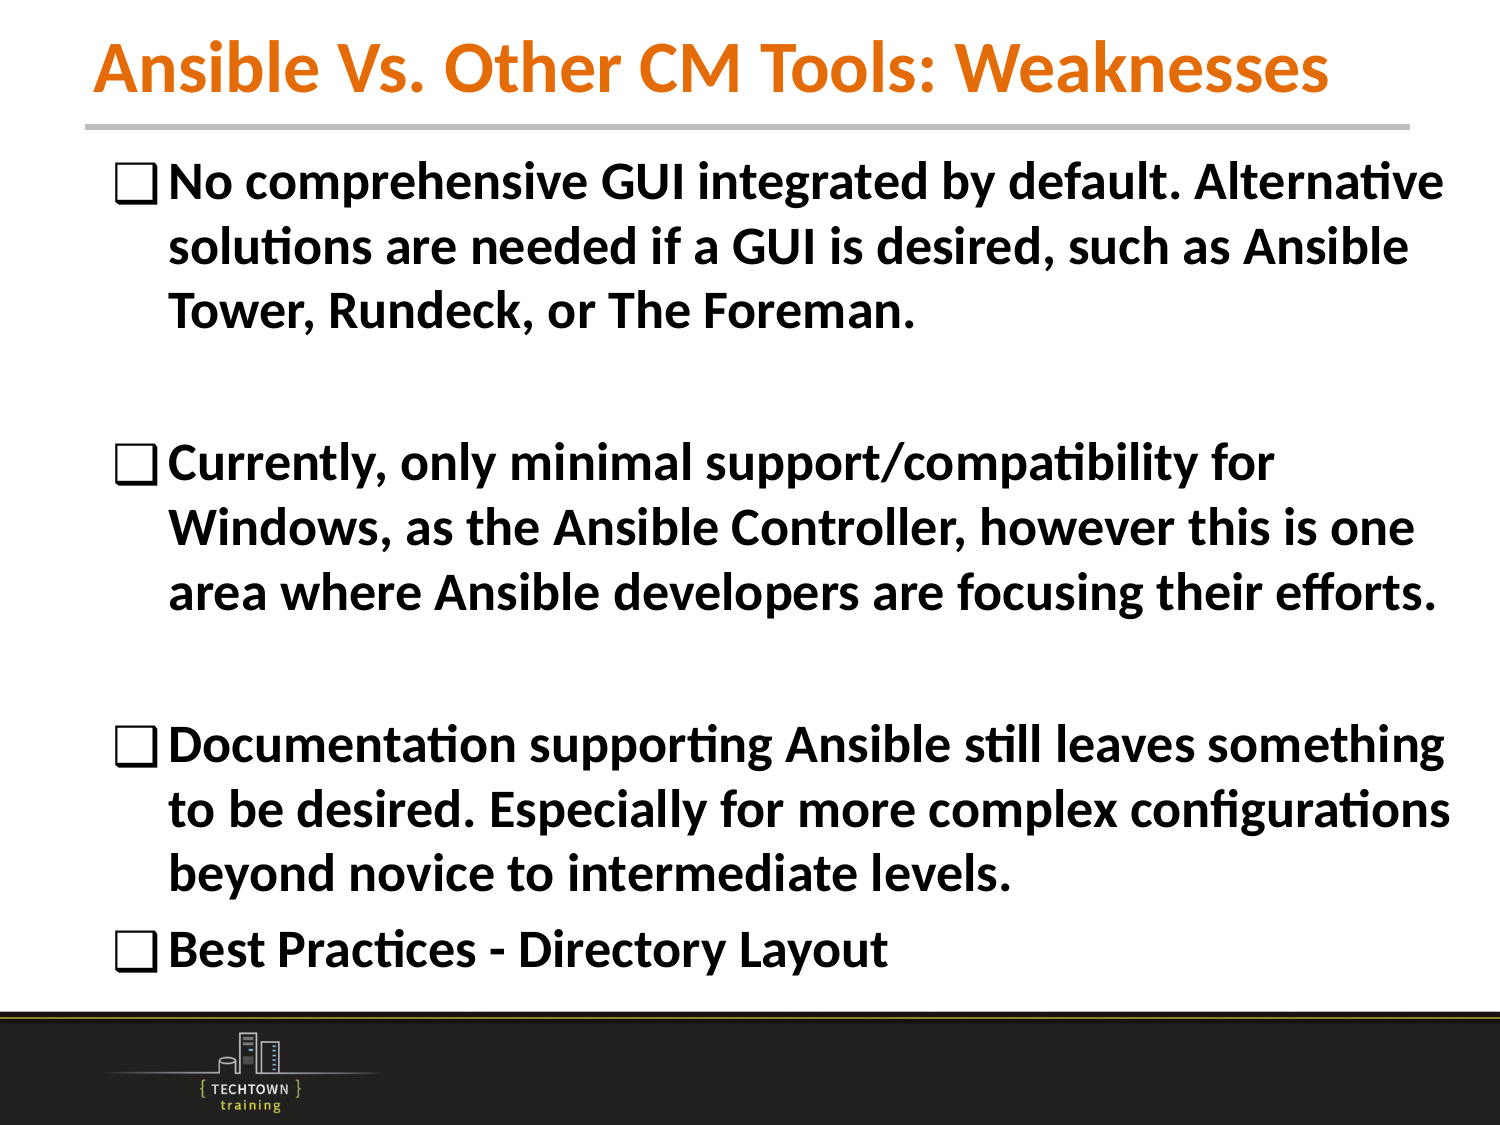

# Ansible Vs. Other CM Tools: Weaknesses
No comprehensive GUI integrated by default. Alternative solutions are needed if a GUI is desired, such as Ansible Tower, Rundeck, or The Foreman.

Currently, only minimal support/compatibility for Windows, as the Ansible Controller, however this is one area where Ansible developers are focusing their efforts.

Documentation supporting Ansible still leaves something to be desired. Especially for more complex configurations beyond novice to intermediate levels.
Best Practices - Directory Layout